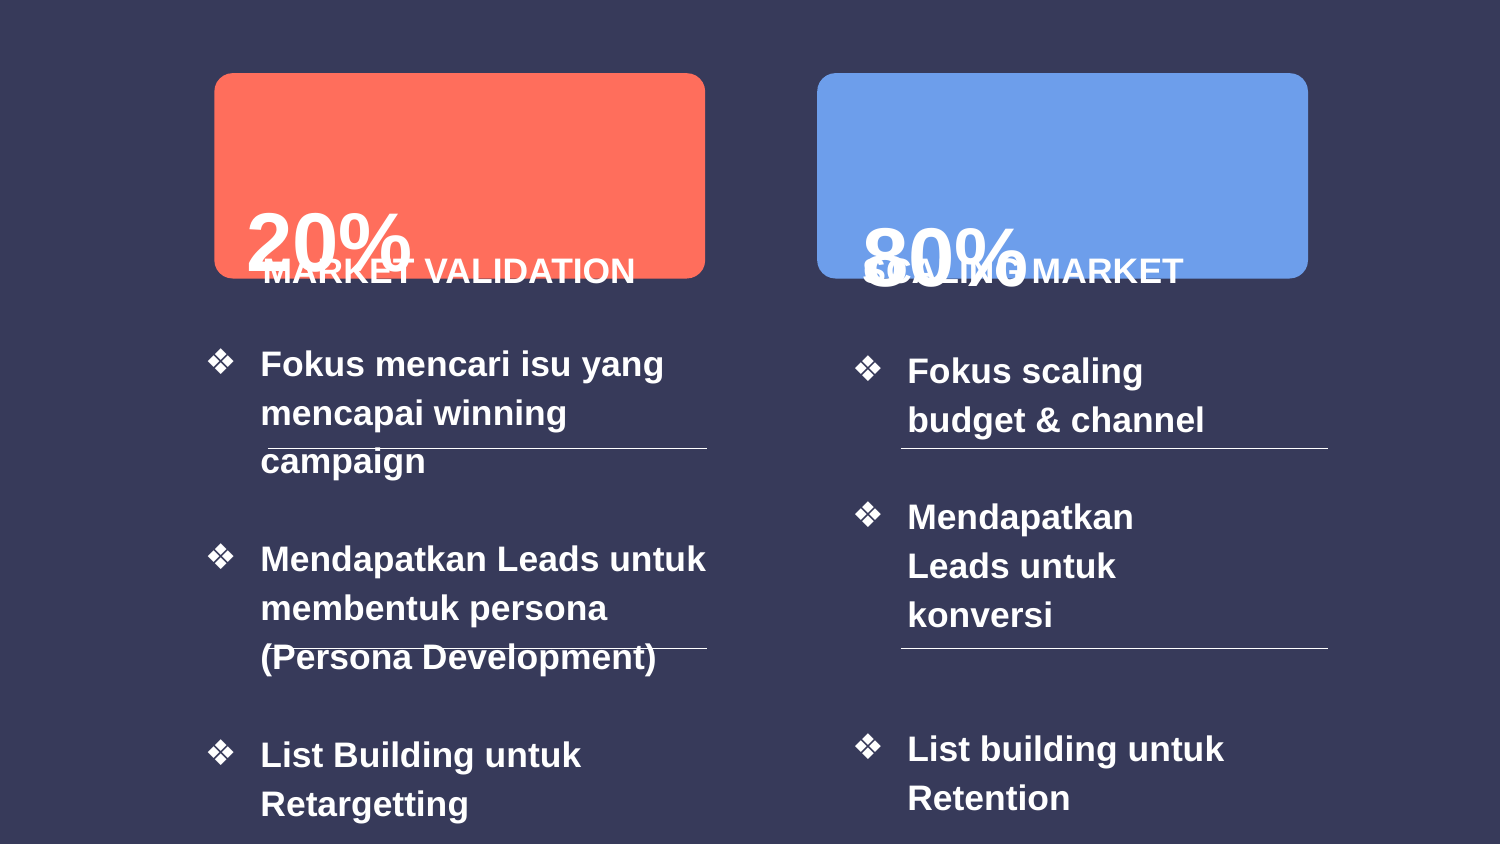

20%

80%
MARKET VALIDATION
SCALING MARKET
Fokus mencari isu yang mencapai winning campaign

Mendapatkan Leads untuk membentuk persona (Persona Development)

List Building untuk Retargetting
Fokus scaling budget & channel

Mendapatkan Leads untuk konversi

List building untuk Retention